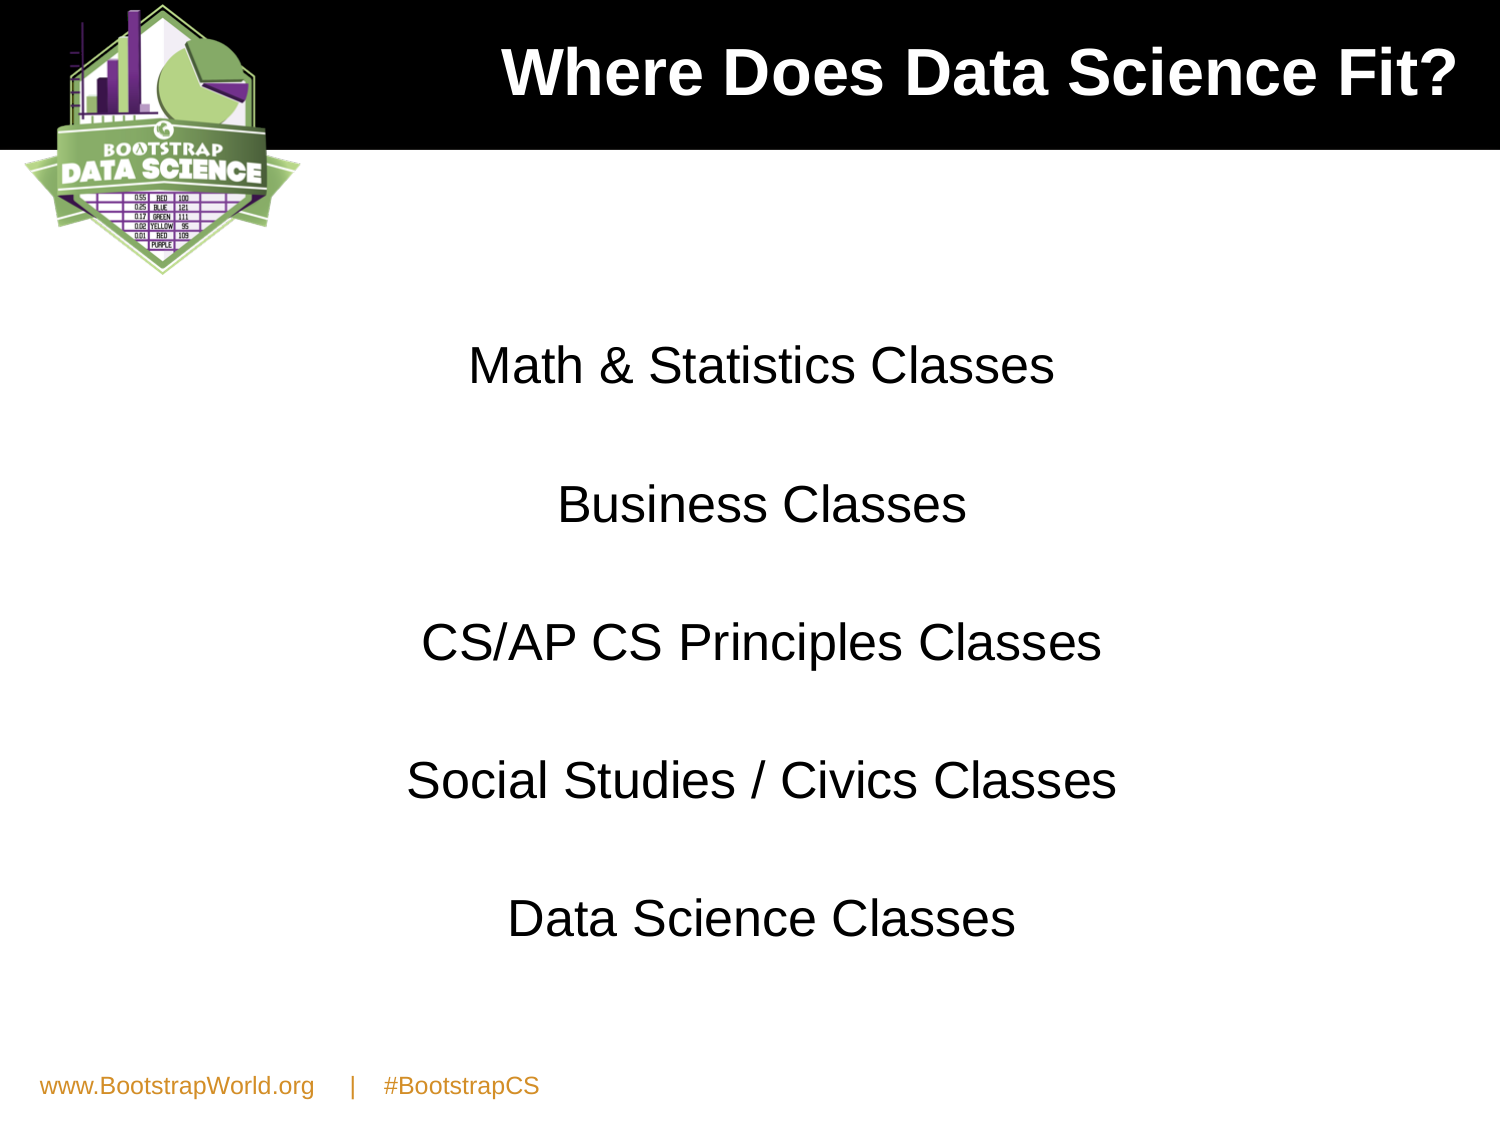

# Where Does Data Science Fit?
Math & Statistics Classes
Business Classes
CS/AP CS Principles Classes
Social Studies / Civics Classes
Data Science Classes
www.BootstrapWorld.org     |    #BootstrapCS